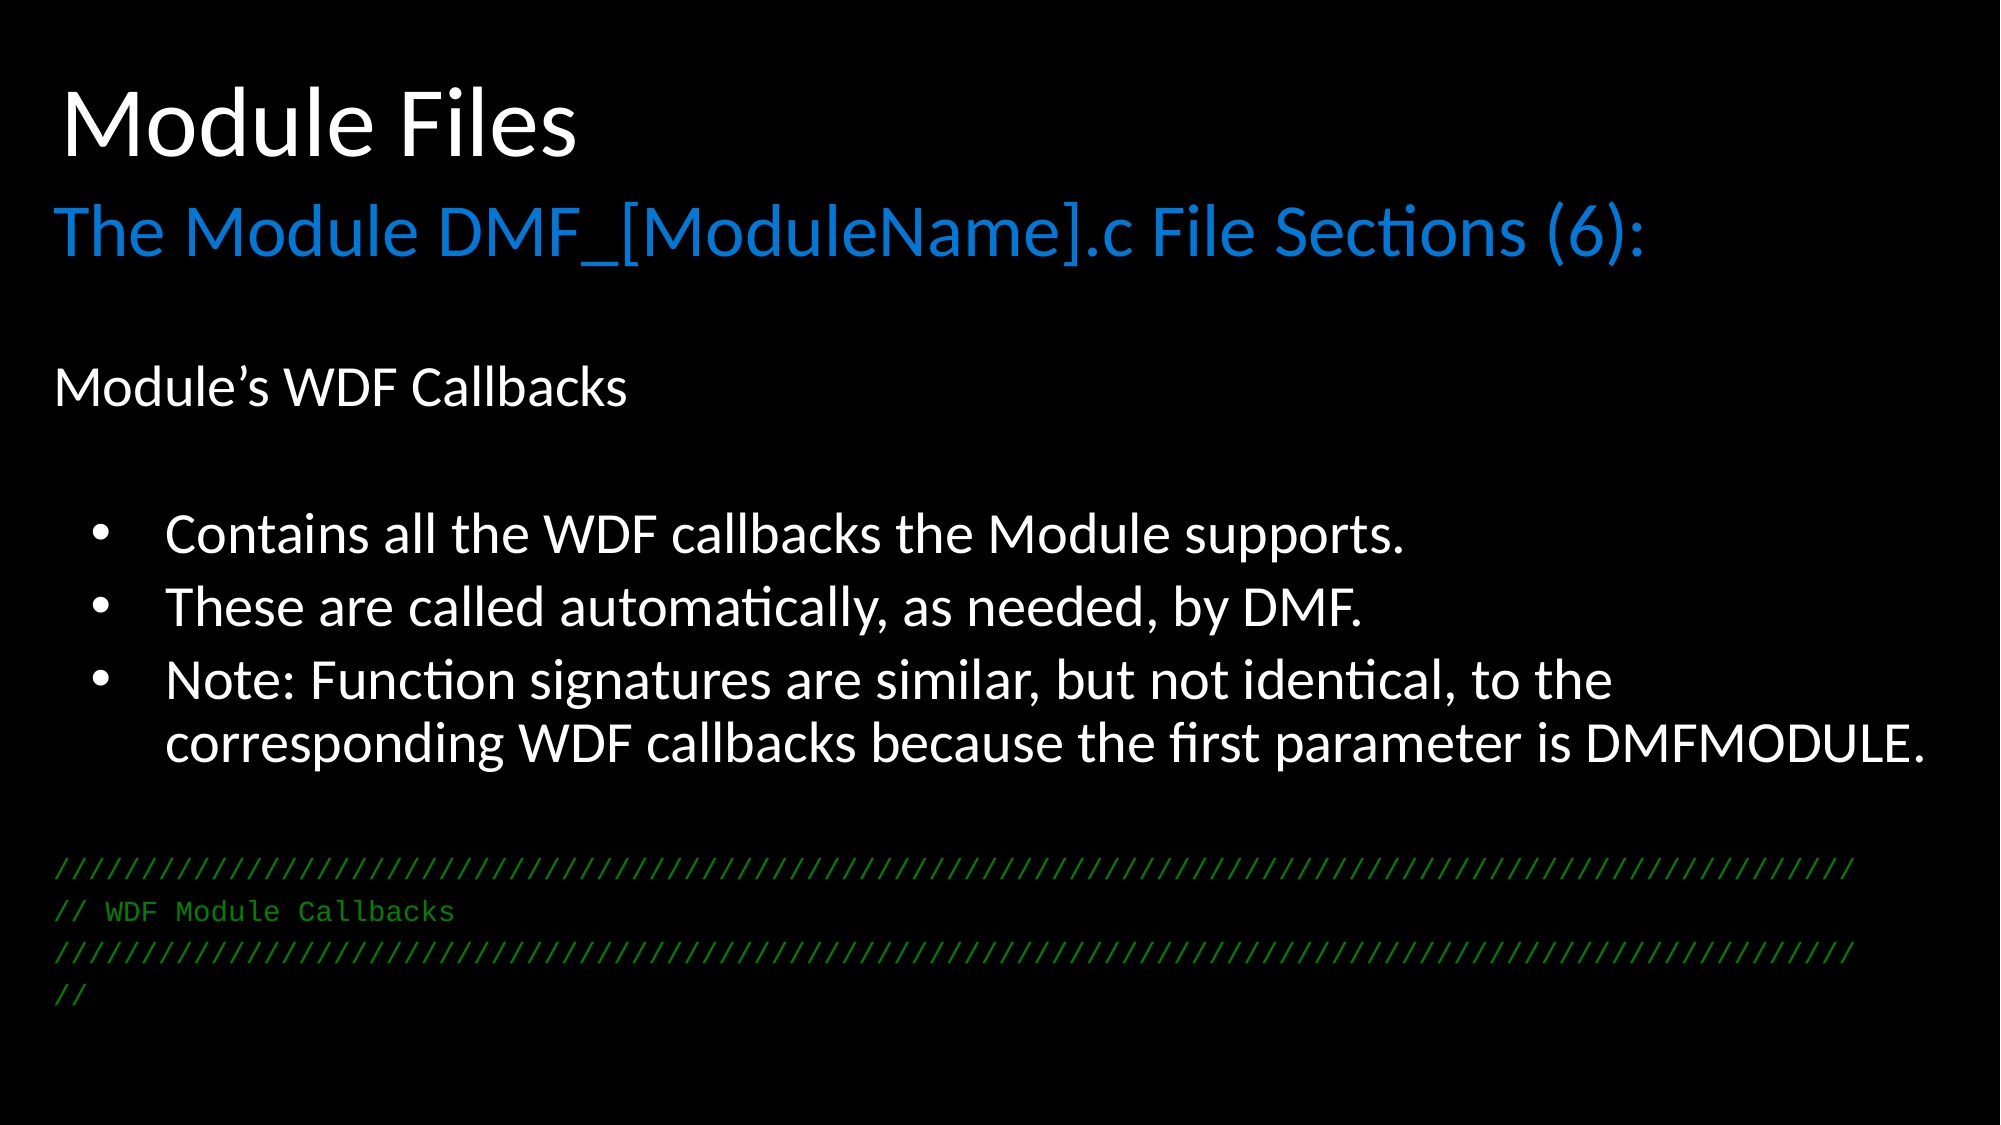

# Module Files
The Module DMF_[ModuleName].c File Sections (6):

Module’s WDF Callbacks

Contains all the WDF callbacks the Module supports.
These are called automatically, as needed, by DMF.
Note: Function signatures are similar, but not identical, to the corresponding WDF callbacks because the first parameter is DMFMODULE.

///////////////////////////////////////////////////////////////////////////////////////////////////////
// WDF Module Callbacks
///////////////////////////////////////////////////////////////////////////////////////////////////////
//